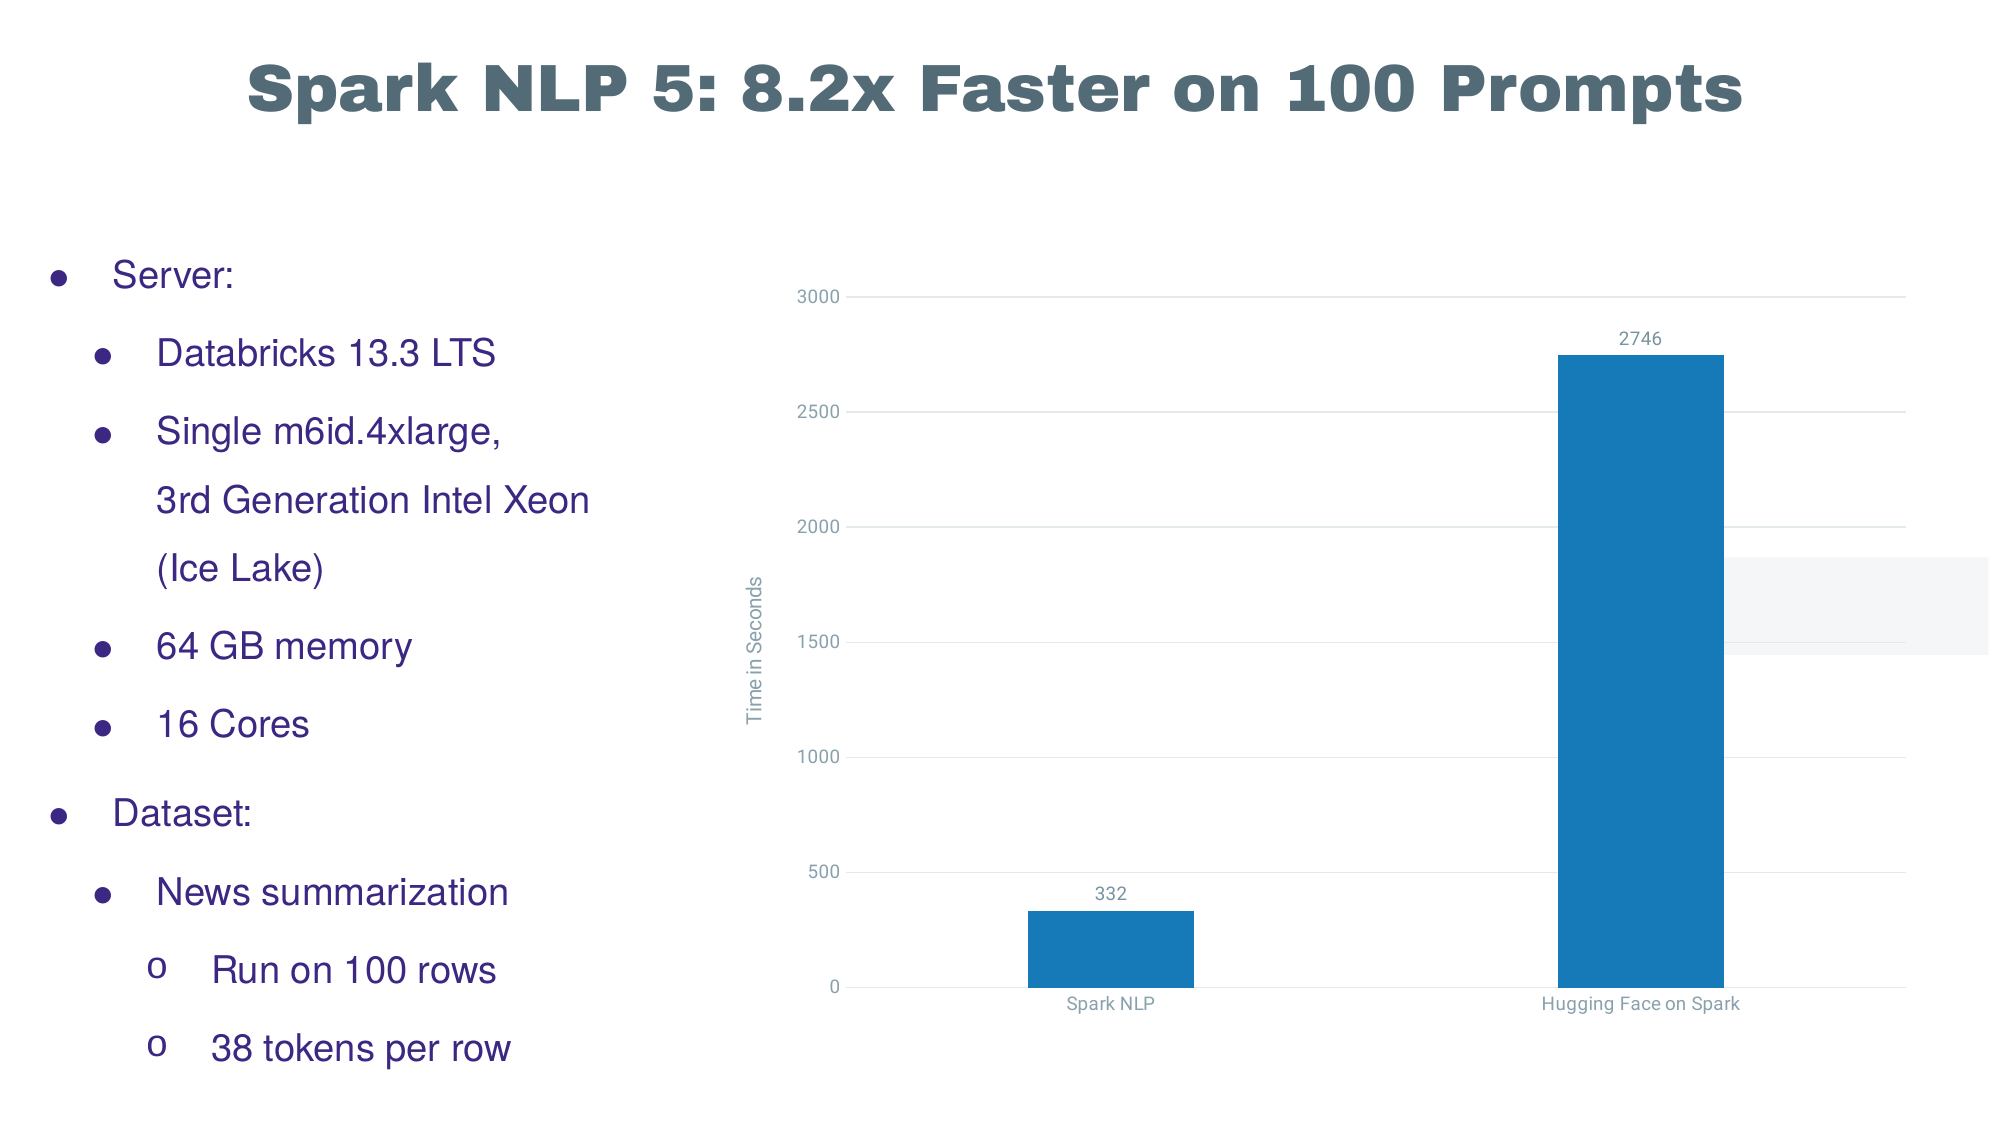

Spark NLP 5: 8.2x Faster on 100 Prompts
Server:
Databricks 13.3 LTS
Single m6id.4xlarge,
3rd Generation Intel Xeon
(Ice Lake)
64 GB memory
16 Cores
Dataset:
News summarization
Run on 100 rows
38 tokens per row

### Chart

| Category |  |
|---|---|
| Spark NLP | 332.0 |
| Hugging Face on Spark | 2746.0 |